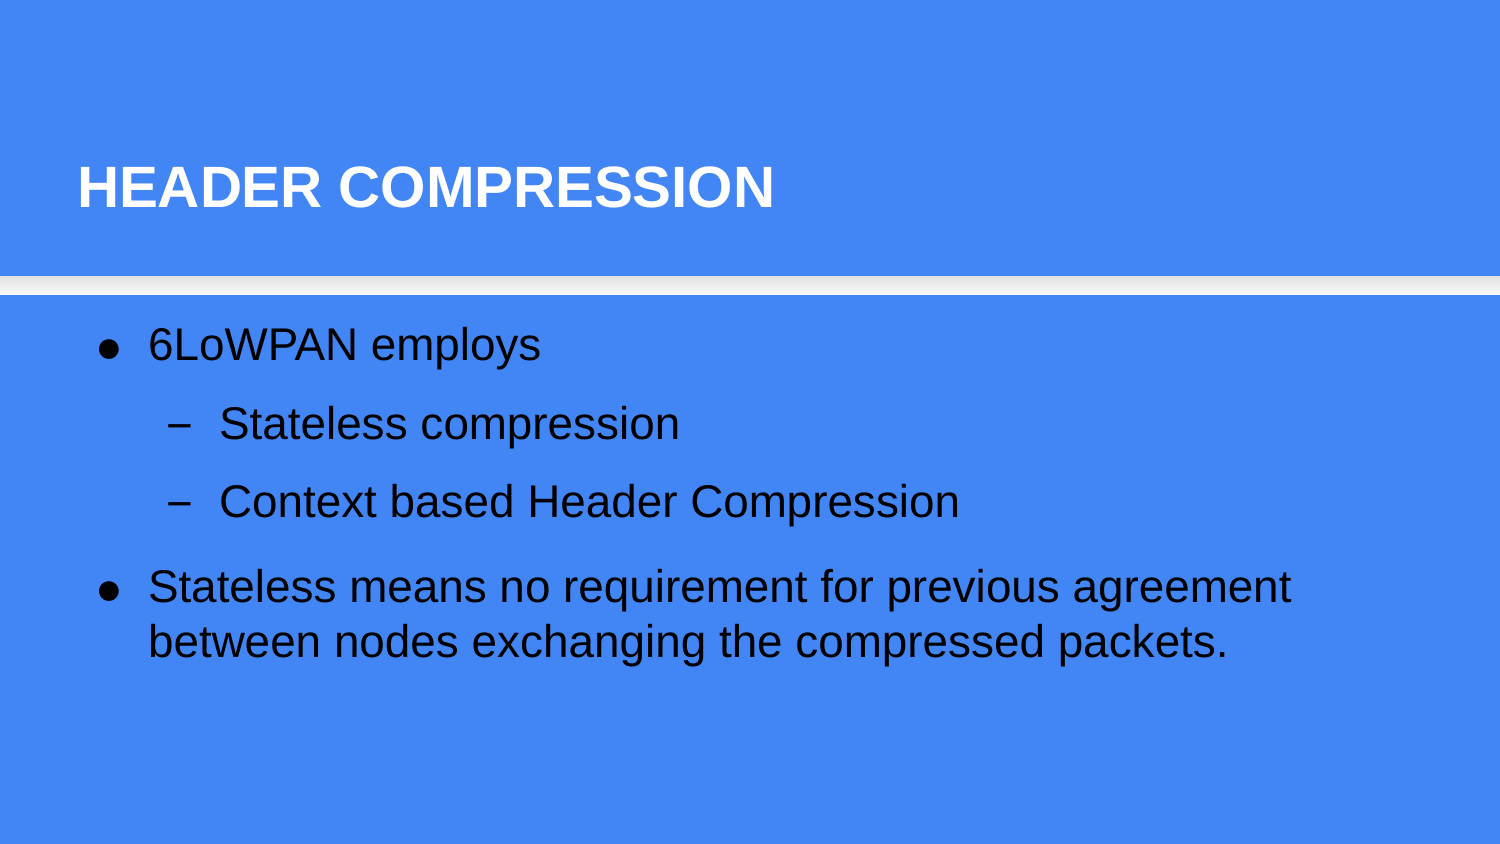

HEADER COMPRESSION
6LoWPAN employs
Stateless compression
Context based Header Compression
Stateless means no requirement for previous agreement between nodes exchanging the compressed packets.